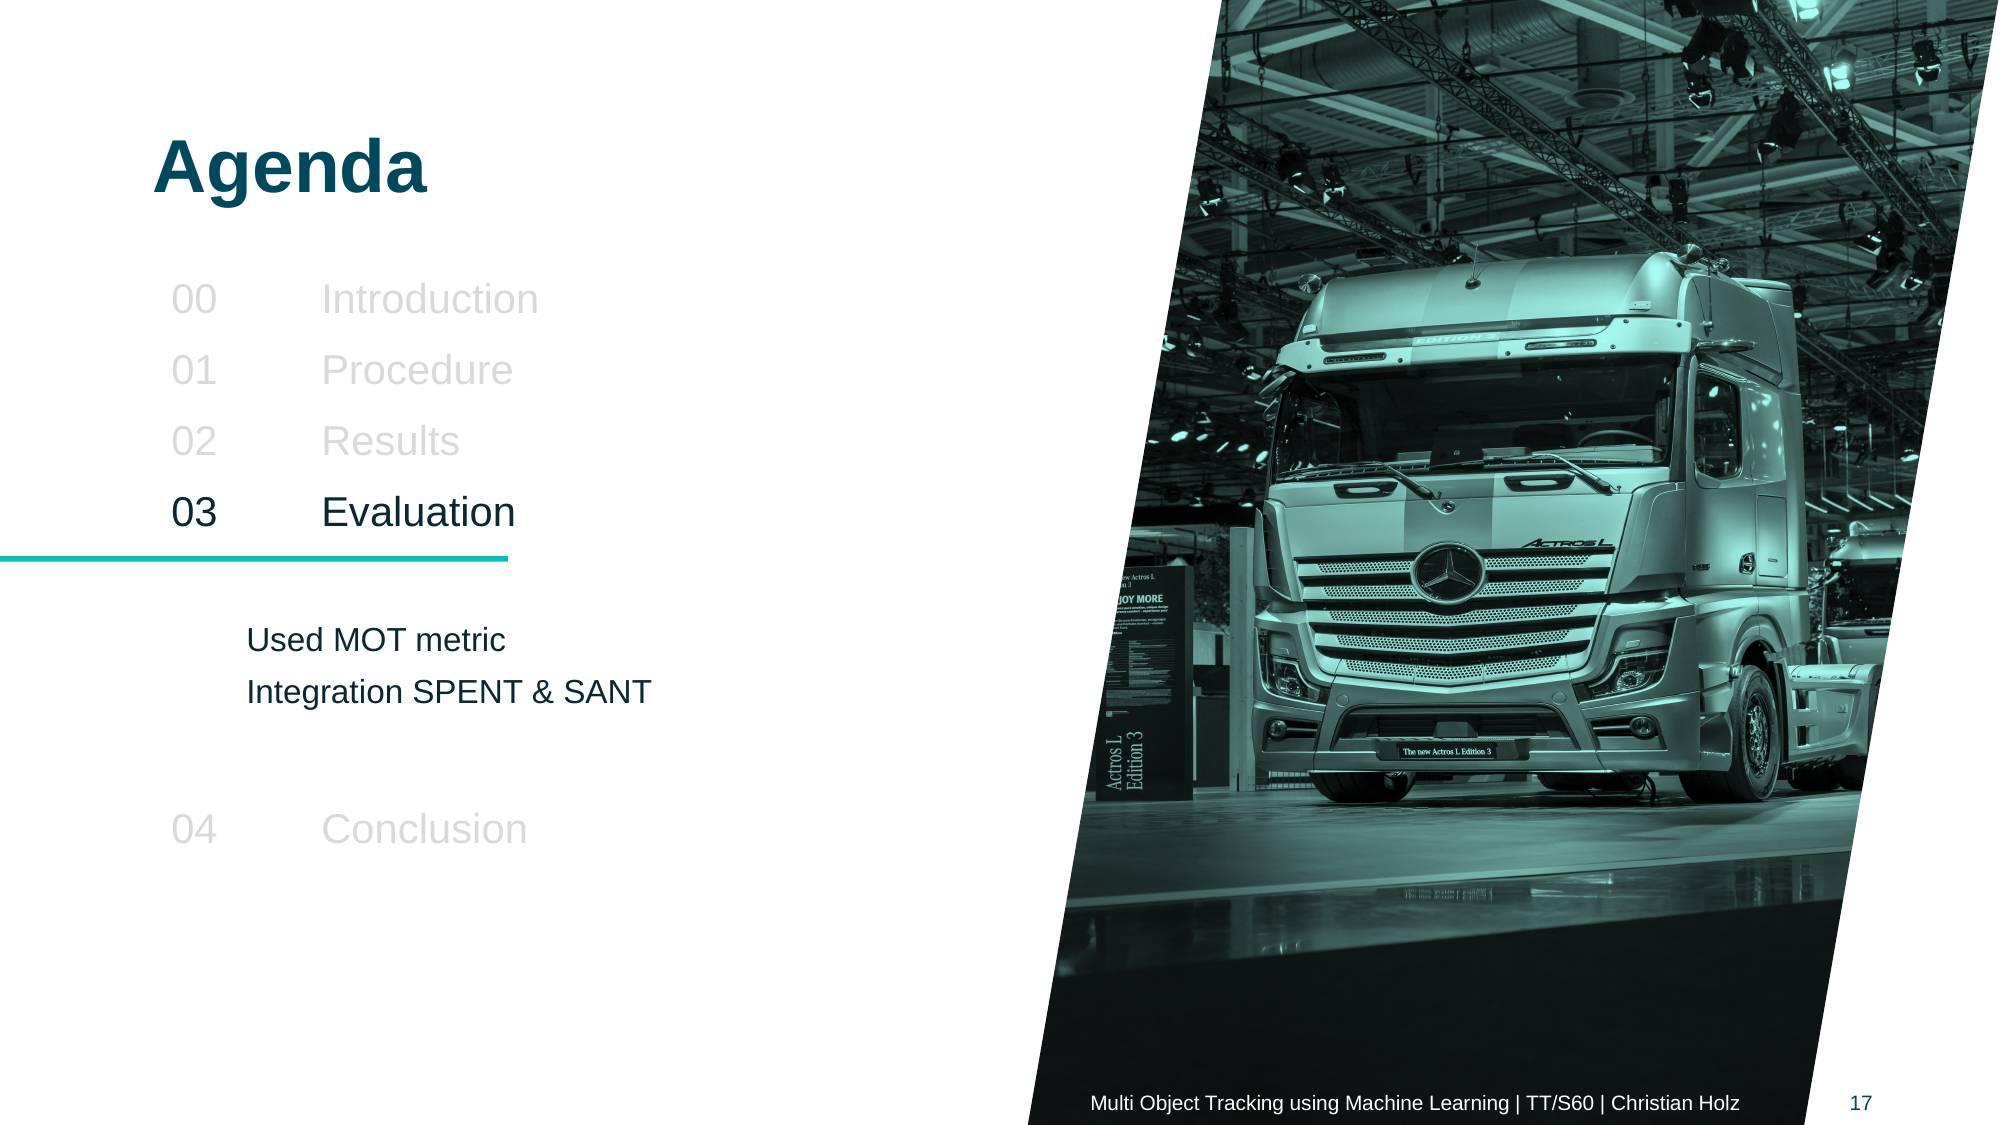

# Agenda
00	Introduction
01	Procedure
02	Results
03	Evaluation

Used MOT metric
Integration SPENT & SANT

04	Conclusion

 Multi Object Tracking using Machine Learning | TT/S60 | Christian Holz                   17